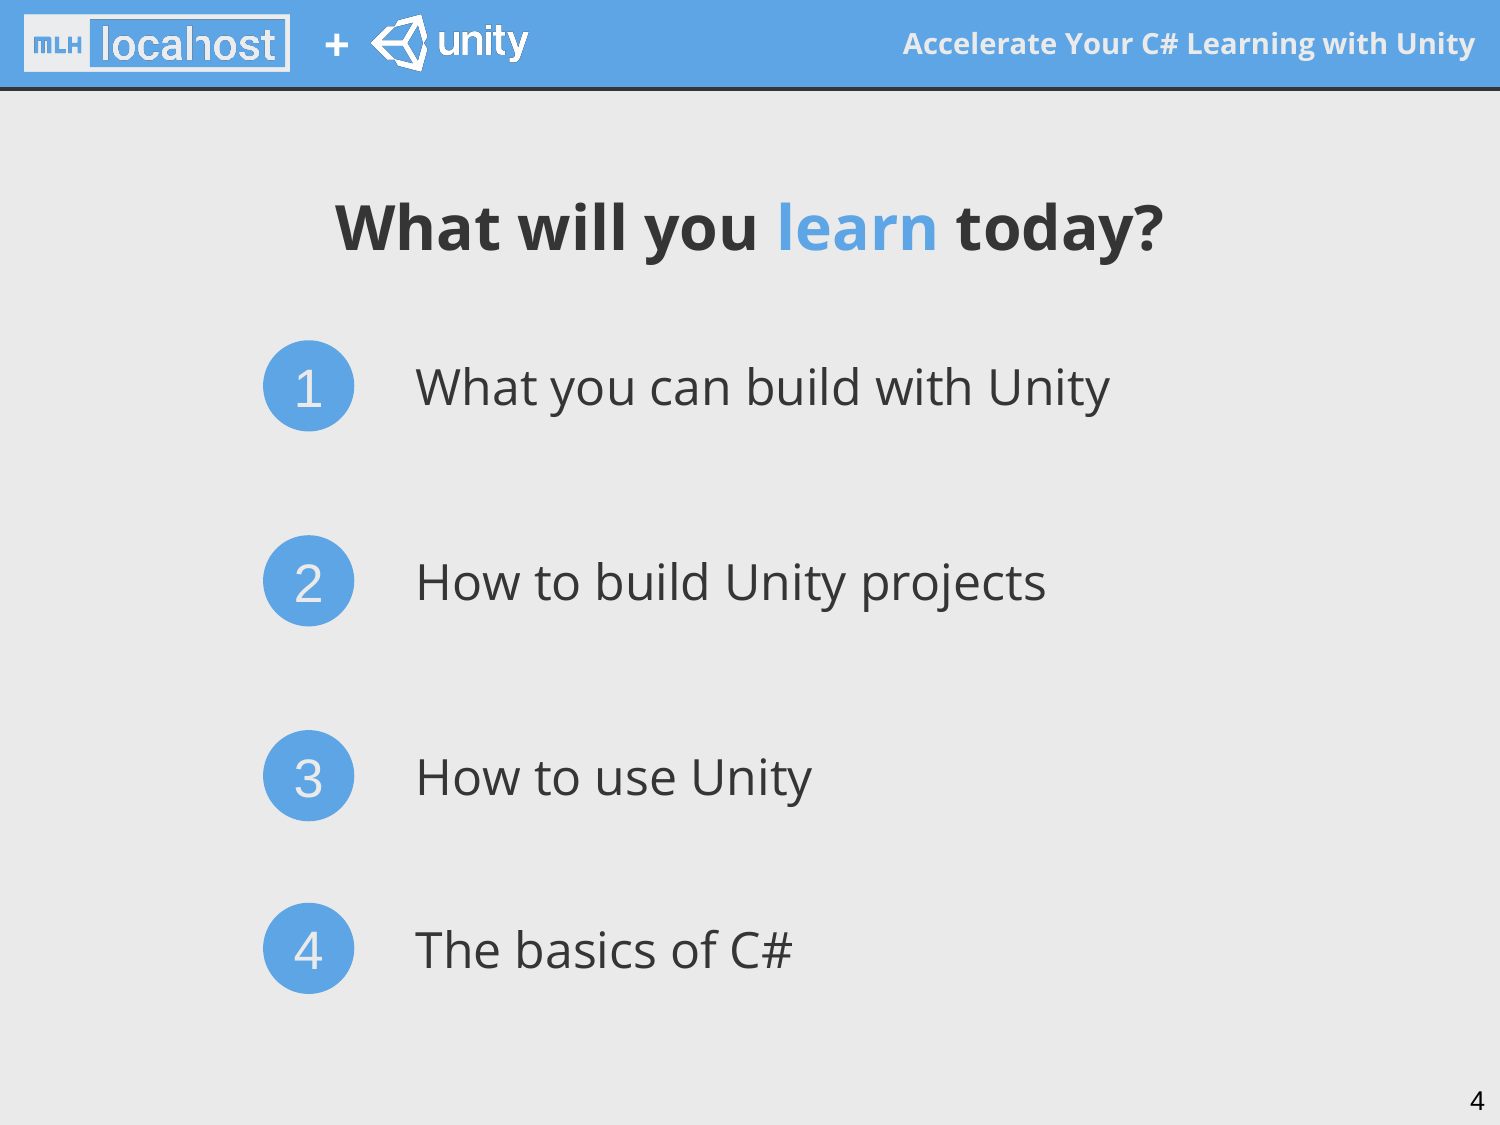

# What will you learn today?
What you can build with Unity
1
How to build Unity projects
2
How to use Unity
3
The basics of C#
4